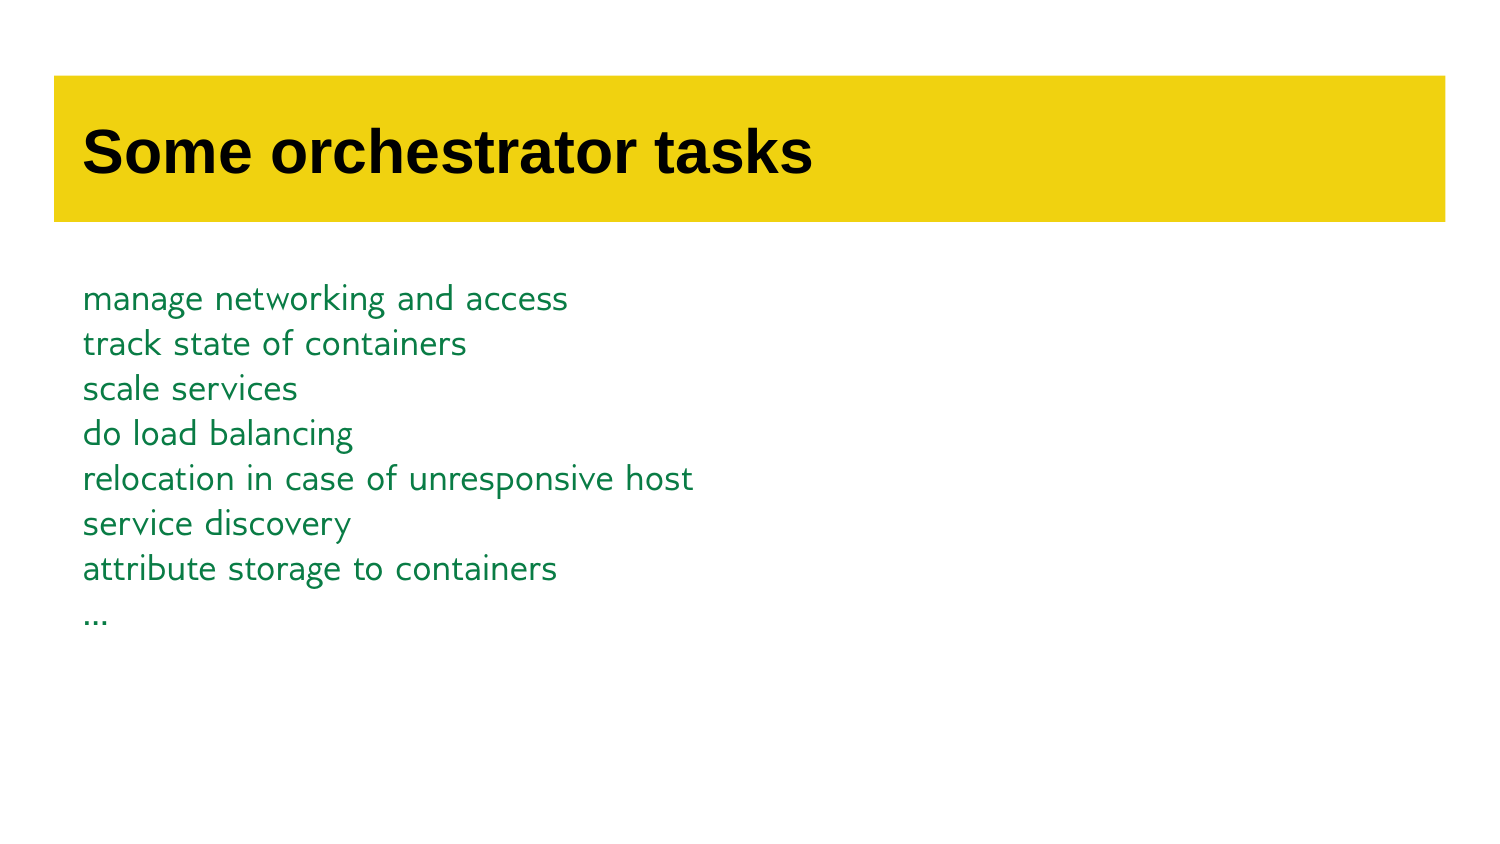

# Some orchestrator tasks
manage networking and access
track state of containers
scale services
do load balancing
relocation in case of unresponsive host
service discovery
attribute storage to containers
...